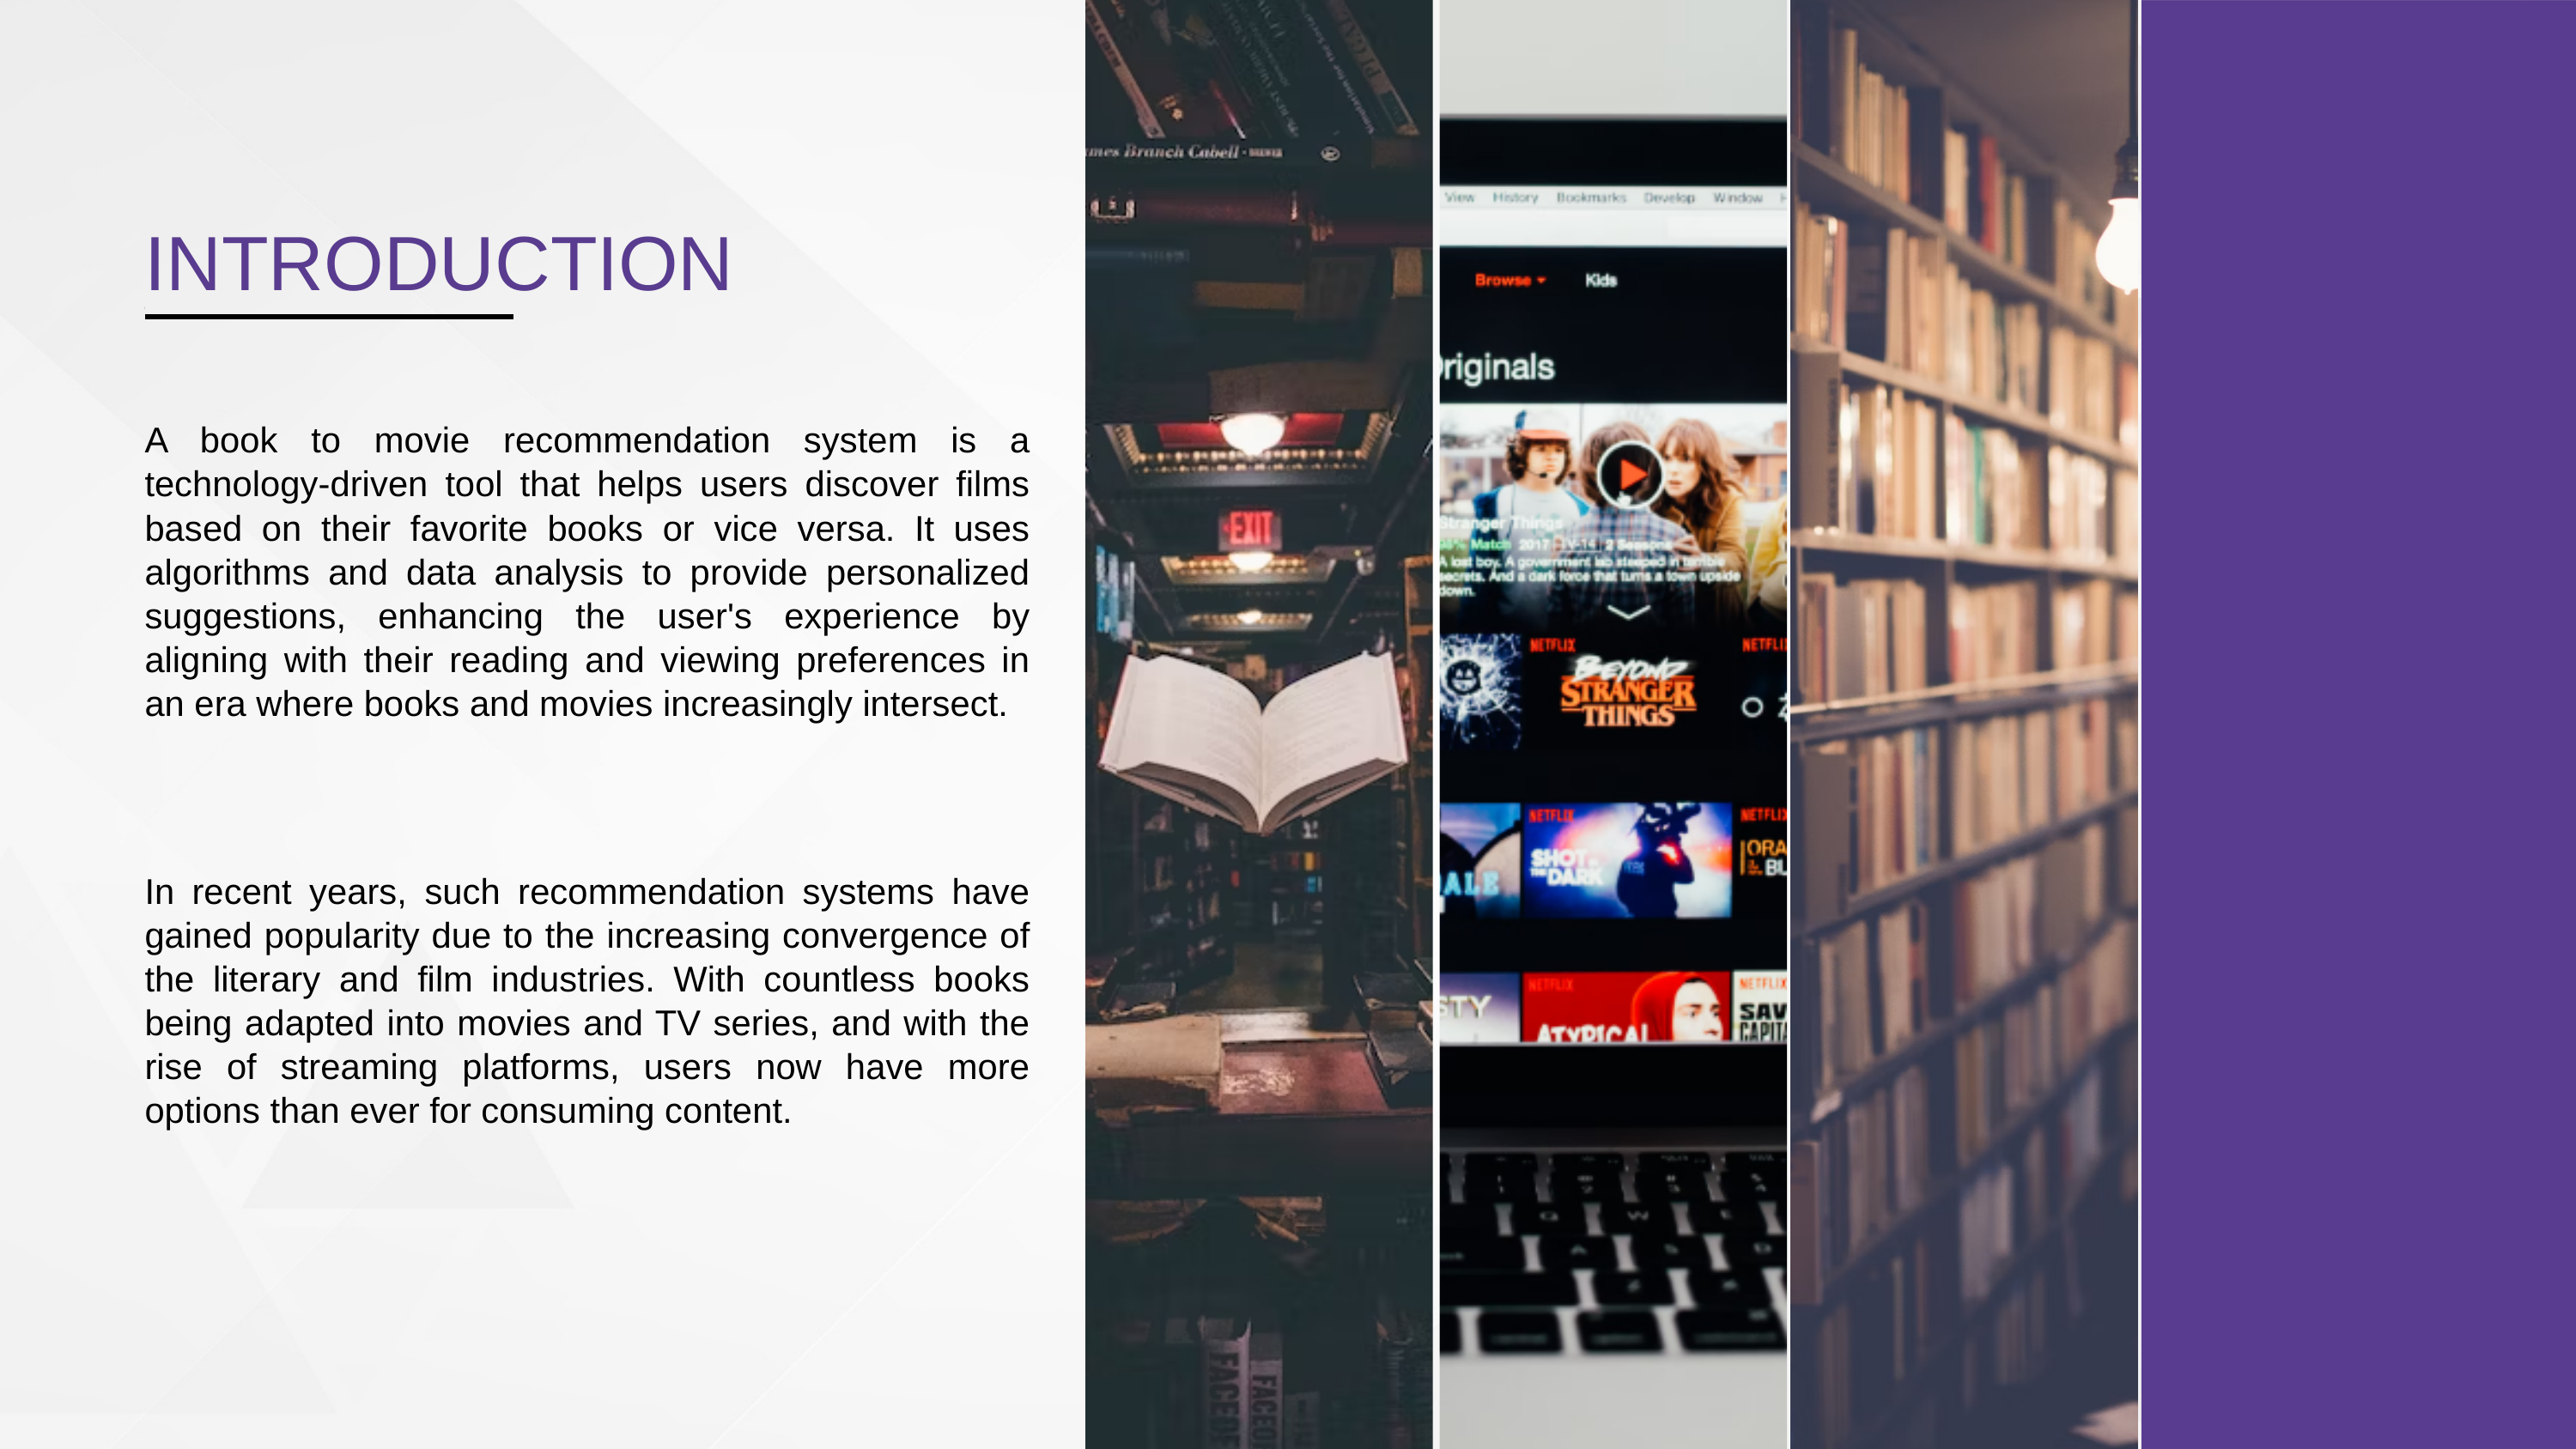

INTRODUCTION

A book to movie recommendation system is a technology-driven tool that helps users discover films based on their favorite books or vice versa. It uses algorithms and data analysis to provide personalized suggestions, enhancing the user's experience by aligning with their reading and viewing preferences in an era where books and movies increasingly intersect.
In recent years, such recommendation systems have gained popularity due to the increasing convergence of the literary and film industries. With countless books being adapted into movies and TV series, and with the rise of streaming platforms, users now have more options than ever for consuming content.